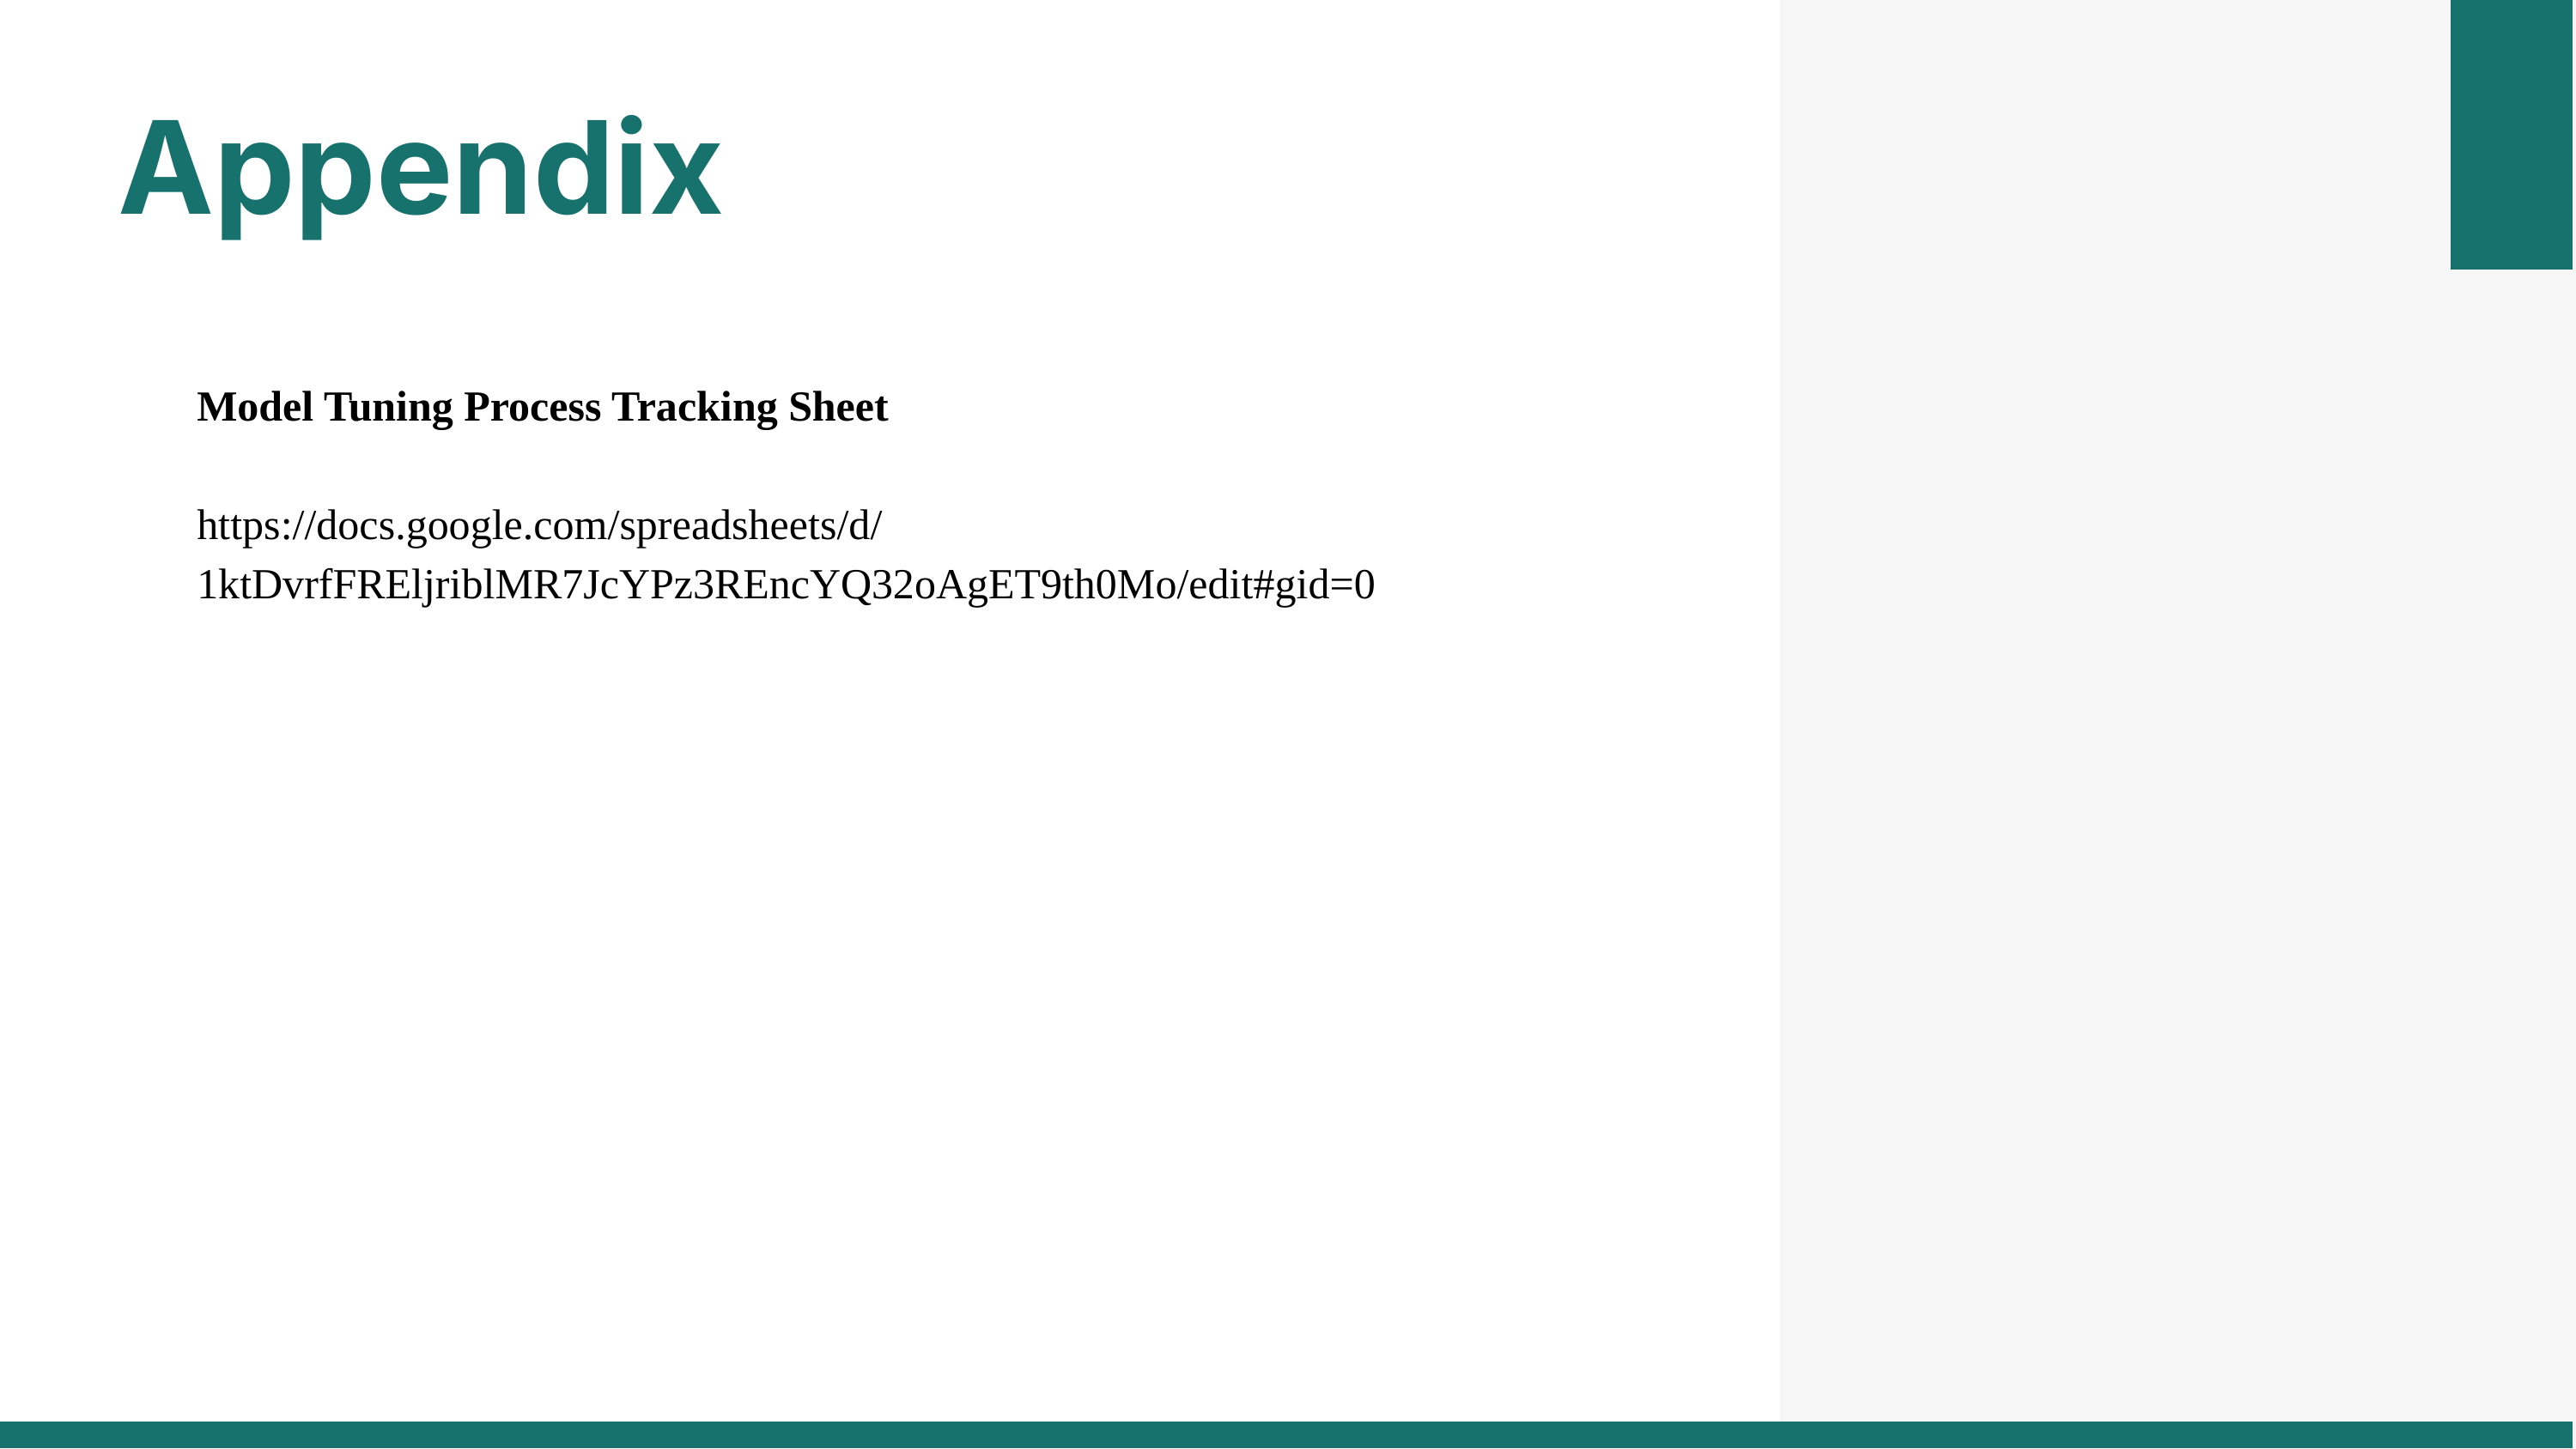

Appendix
Model Tuning Process Tracking Sheet

https://docs.google.com/spreadsheets/d/1ktDvrfFREljriblMR7JcYPz3REncYQ32oAgET9th0Mo/edit#gid=0